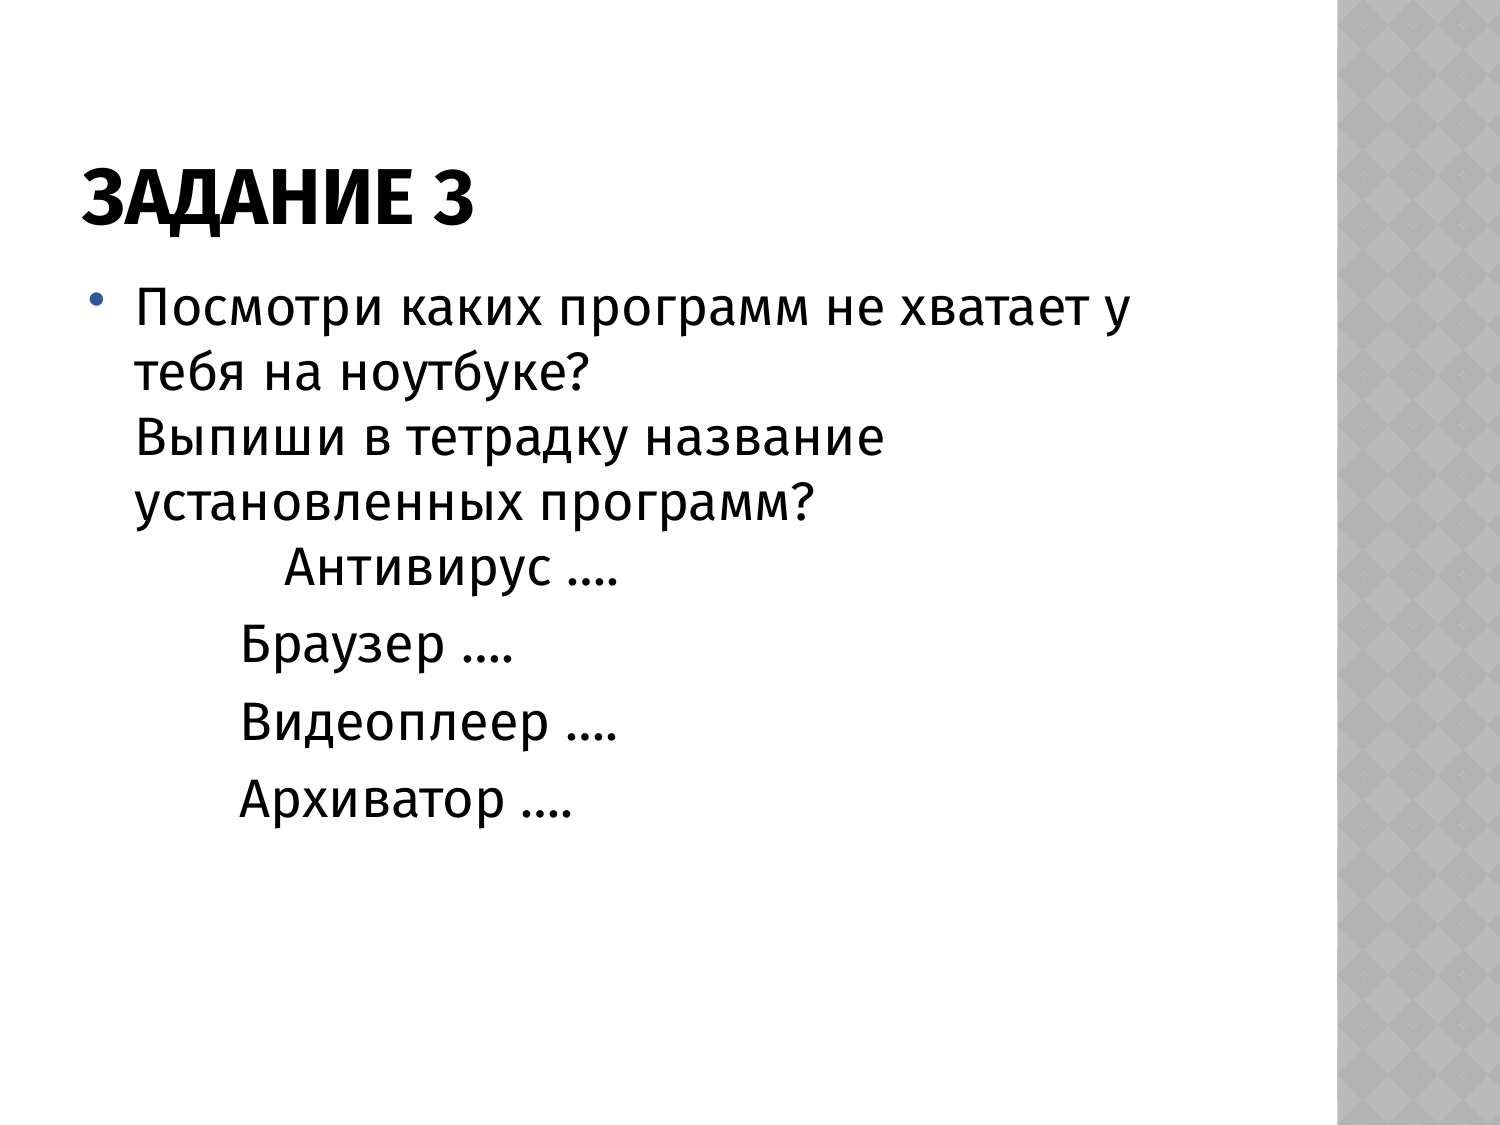

# Задание 3
Посмотри каких программ не хватает у тебя на ноутбуке?
Выпиши в тетрадку название установленных программ?
 	Антивирус ….
	Браузер ….
	Видеоплеер ….
	Архиватор ….